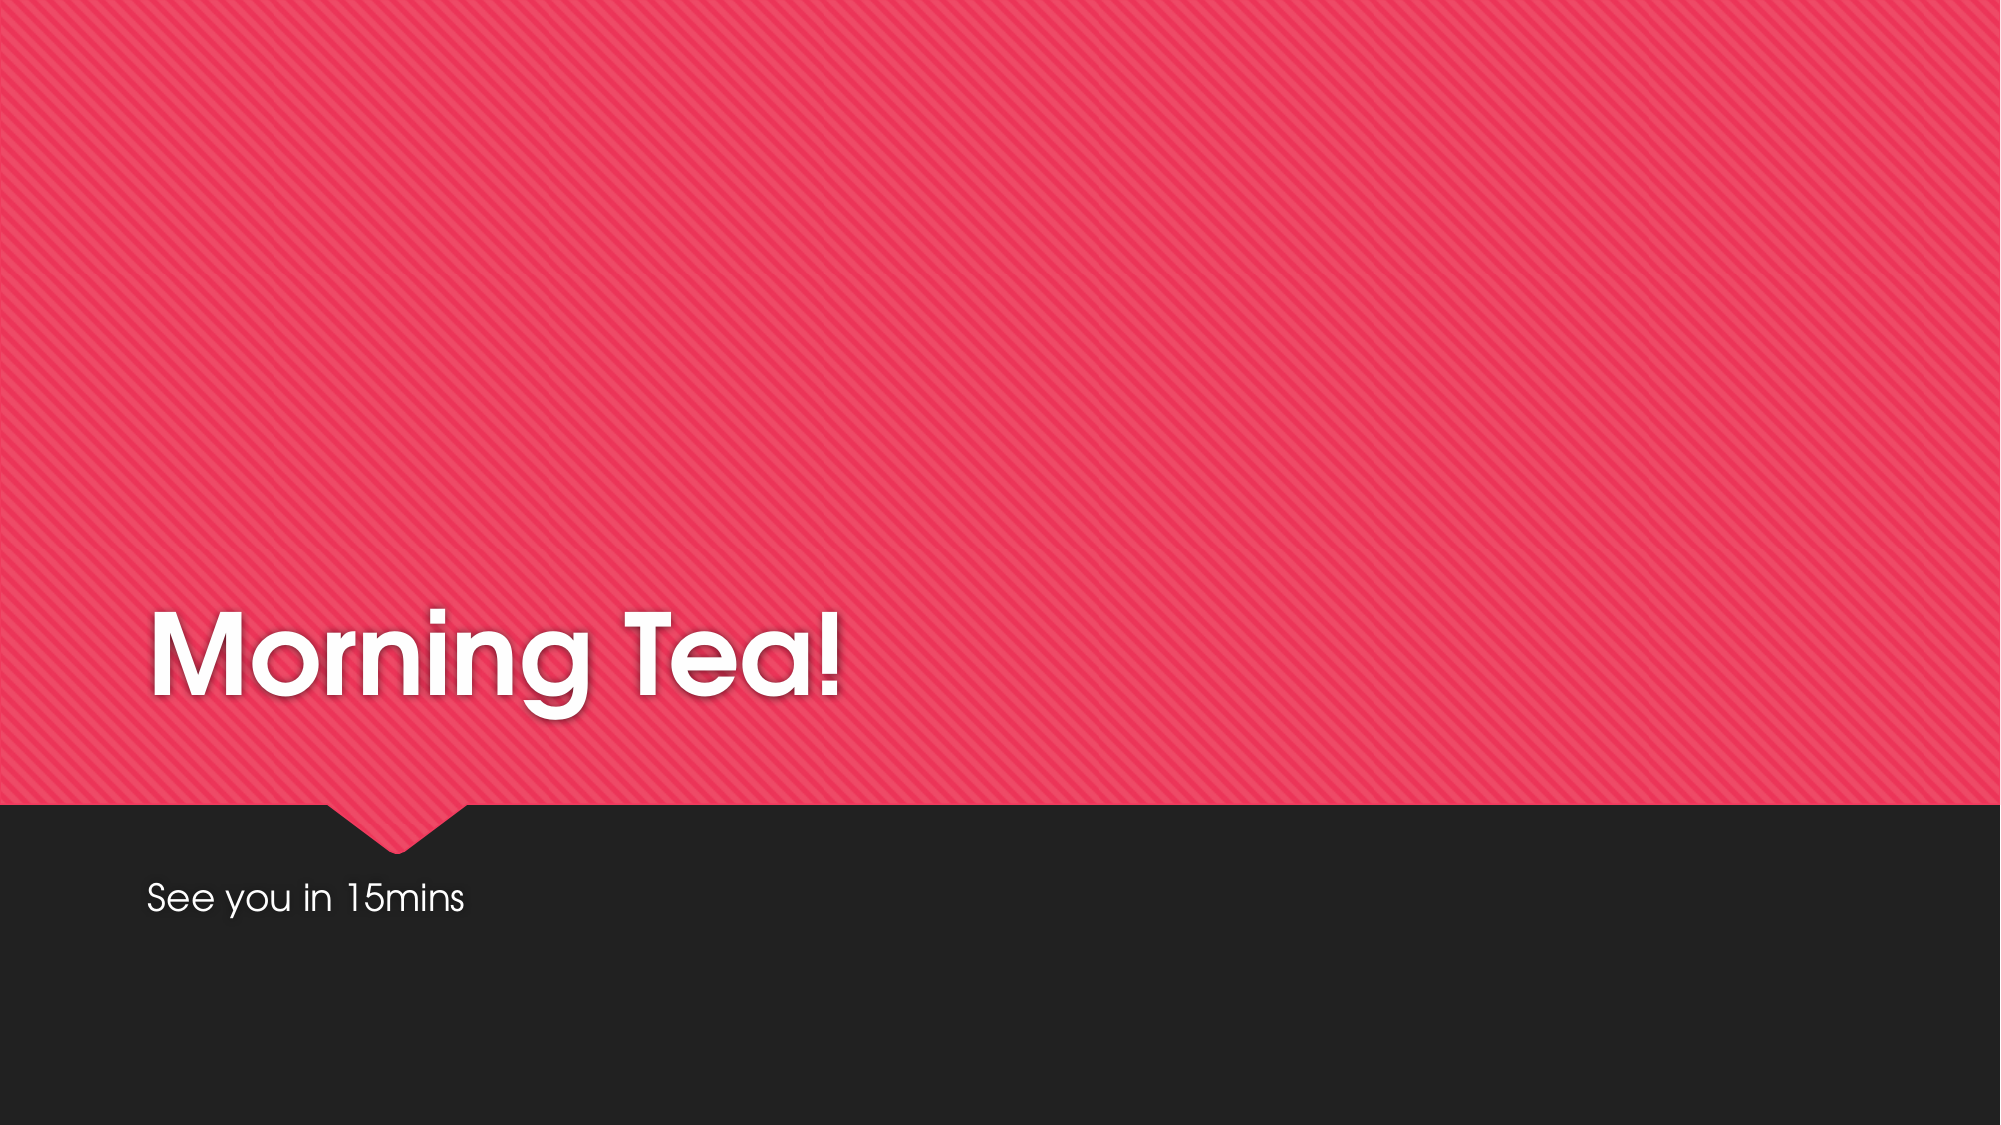

# Morning Tea!
See you in 15mins